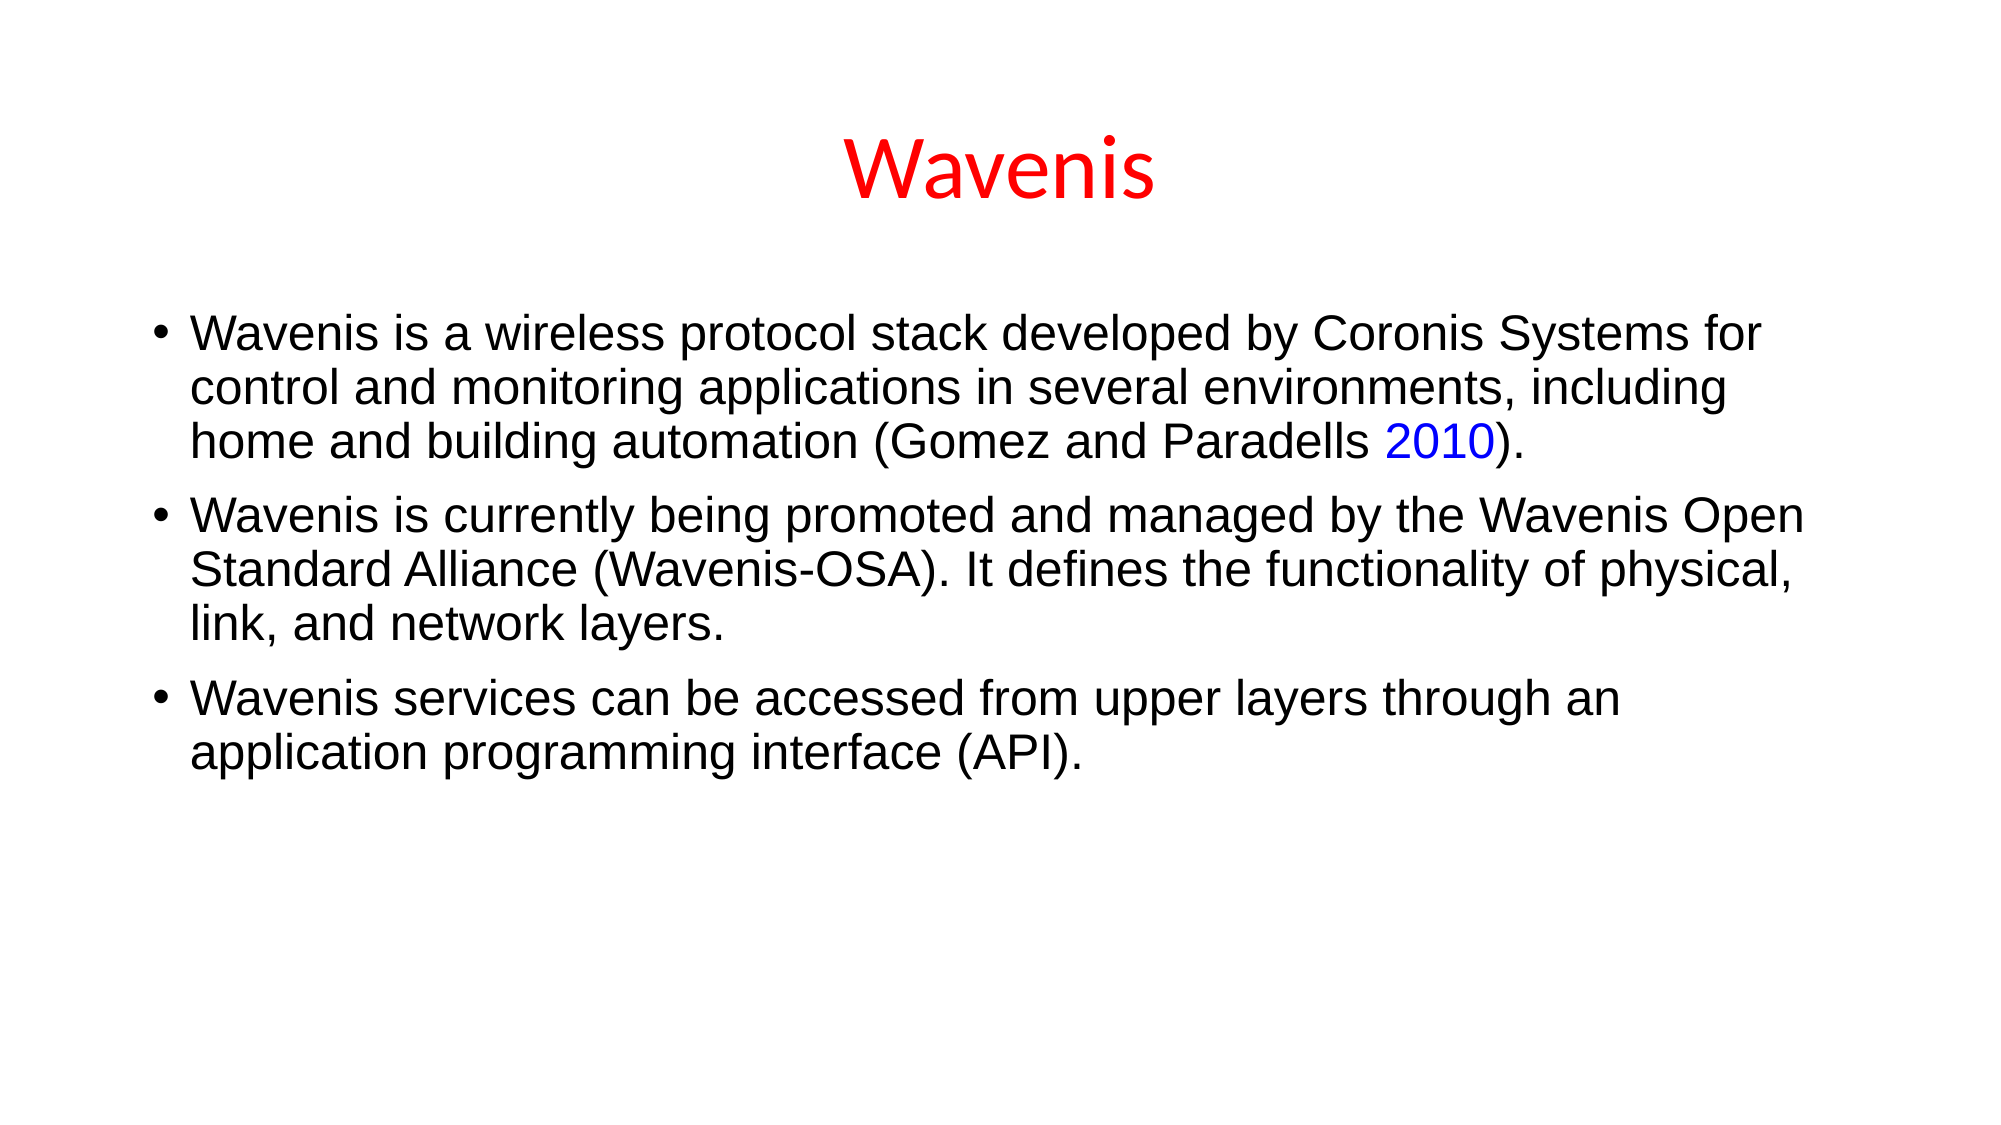

# Wavenis
Wavenis is a wireless protocol stack developed by Coronis Systems for control and monitoring applications in several environments, including home and building automation (Gomez and Paradells 2010).
Wavenis is currently being promoted and managed by the Wavenis Open Standard Alliance (Wavenis-OSA). It defines the functionality of physical, link, and network layers.
Wavenis services can be accessed from upper layers through an application programming interface (API).